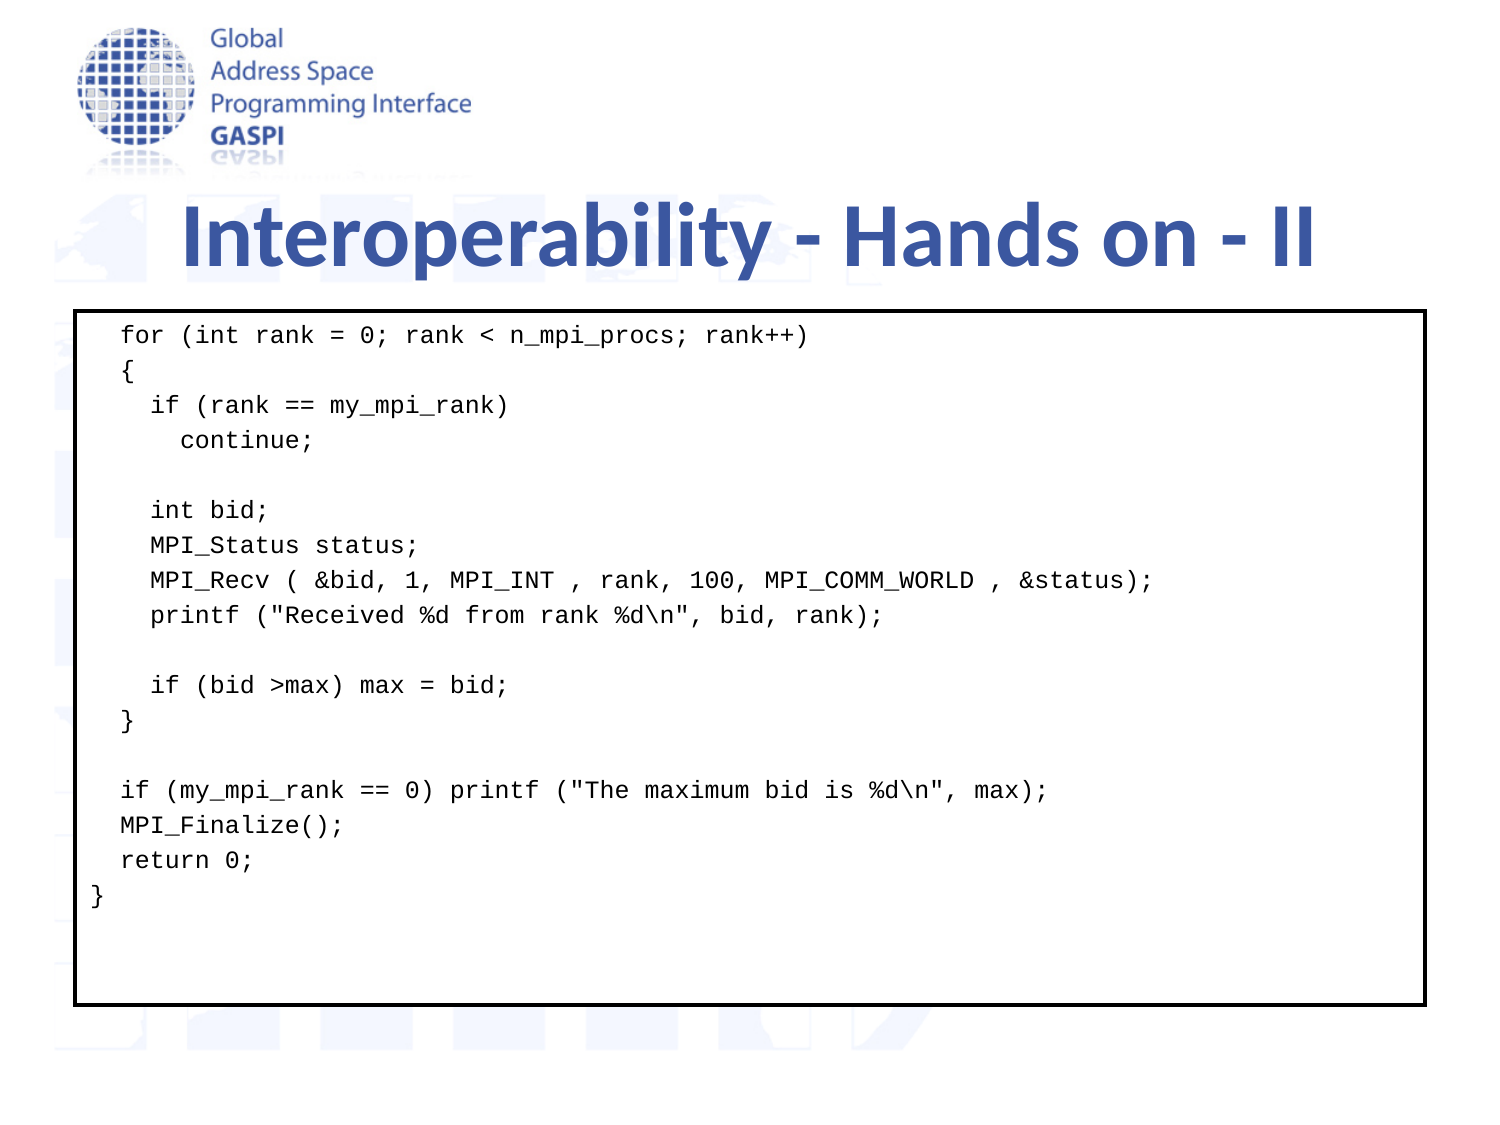

# Interoperability - Hands on - II
  for (int rank = 0; rank < n_mpi_procs; rank++)
  {
    if (rank == my_mpi_rank)
      continue;

    int bid;
    MPI_Status status;
    MPI_Recv ( &bid, 1, MPI_INT , rank, 100, MPI_COMM_WORLD , &status);
    printf ("Received %d from rank %d\n", bid, rank);

    if (bid >max) max = bid;
  }

  if (my_mpi_rank == 0) printf ("The maximum bid is %d\n", max);
  MPI_Finalize();
  return 0;
}